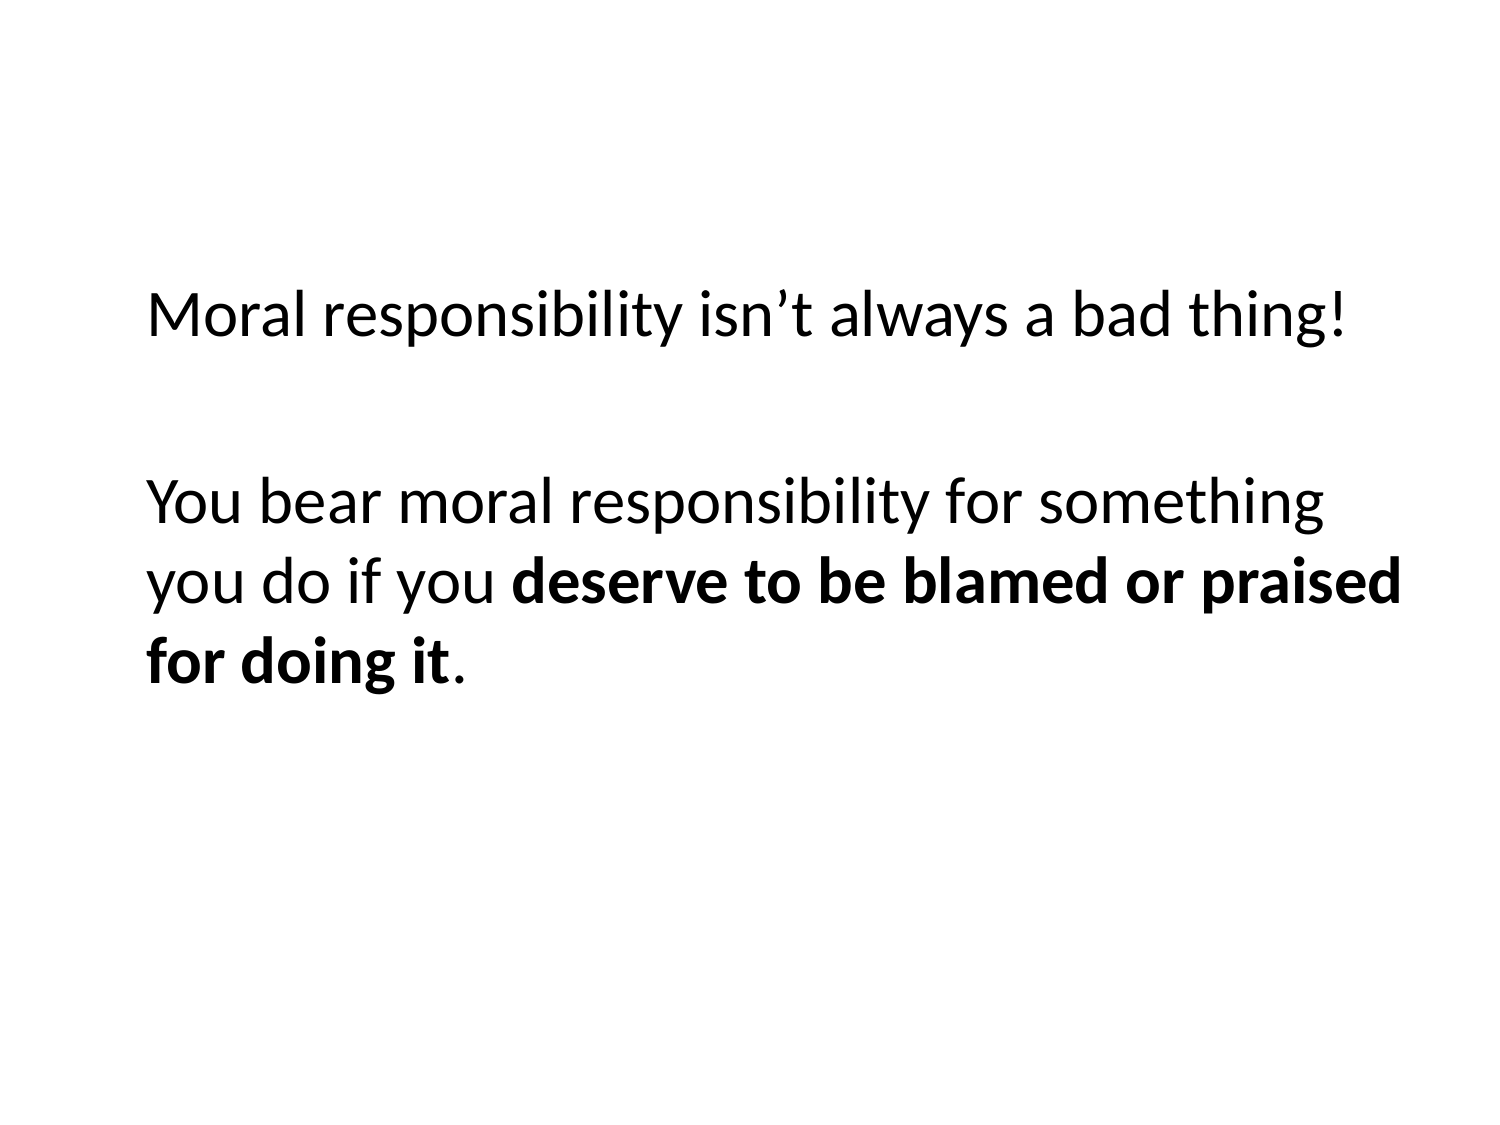

Moral responsibility isn’t always a bad thing!

You bear moral responsibility for something you do if you deserve to be blamed or praised for doing it.